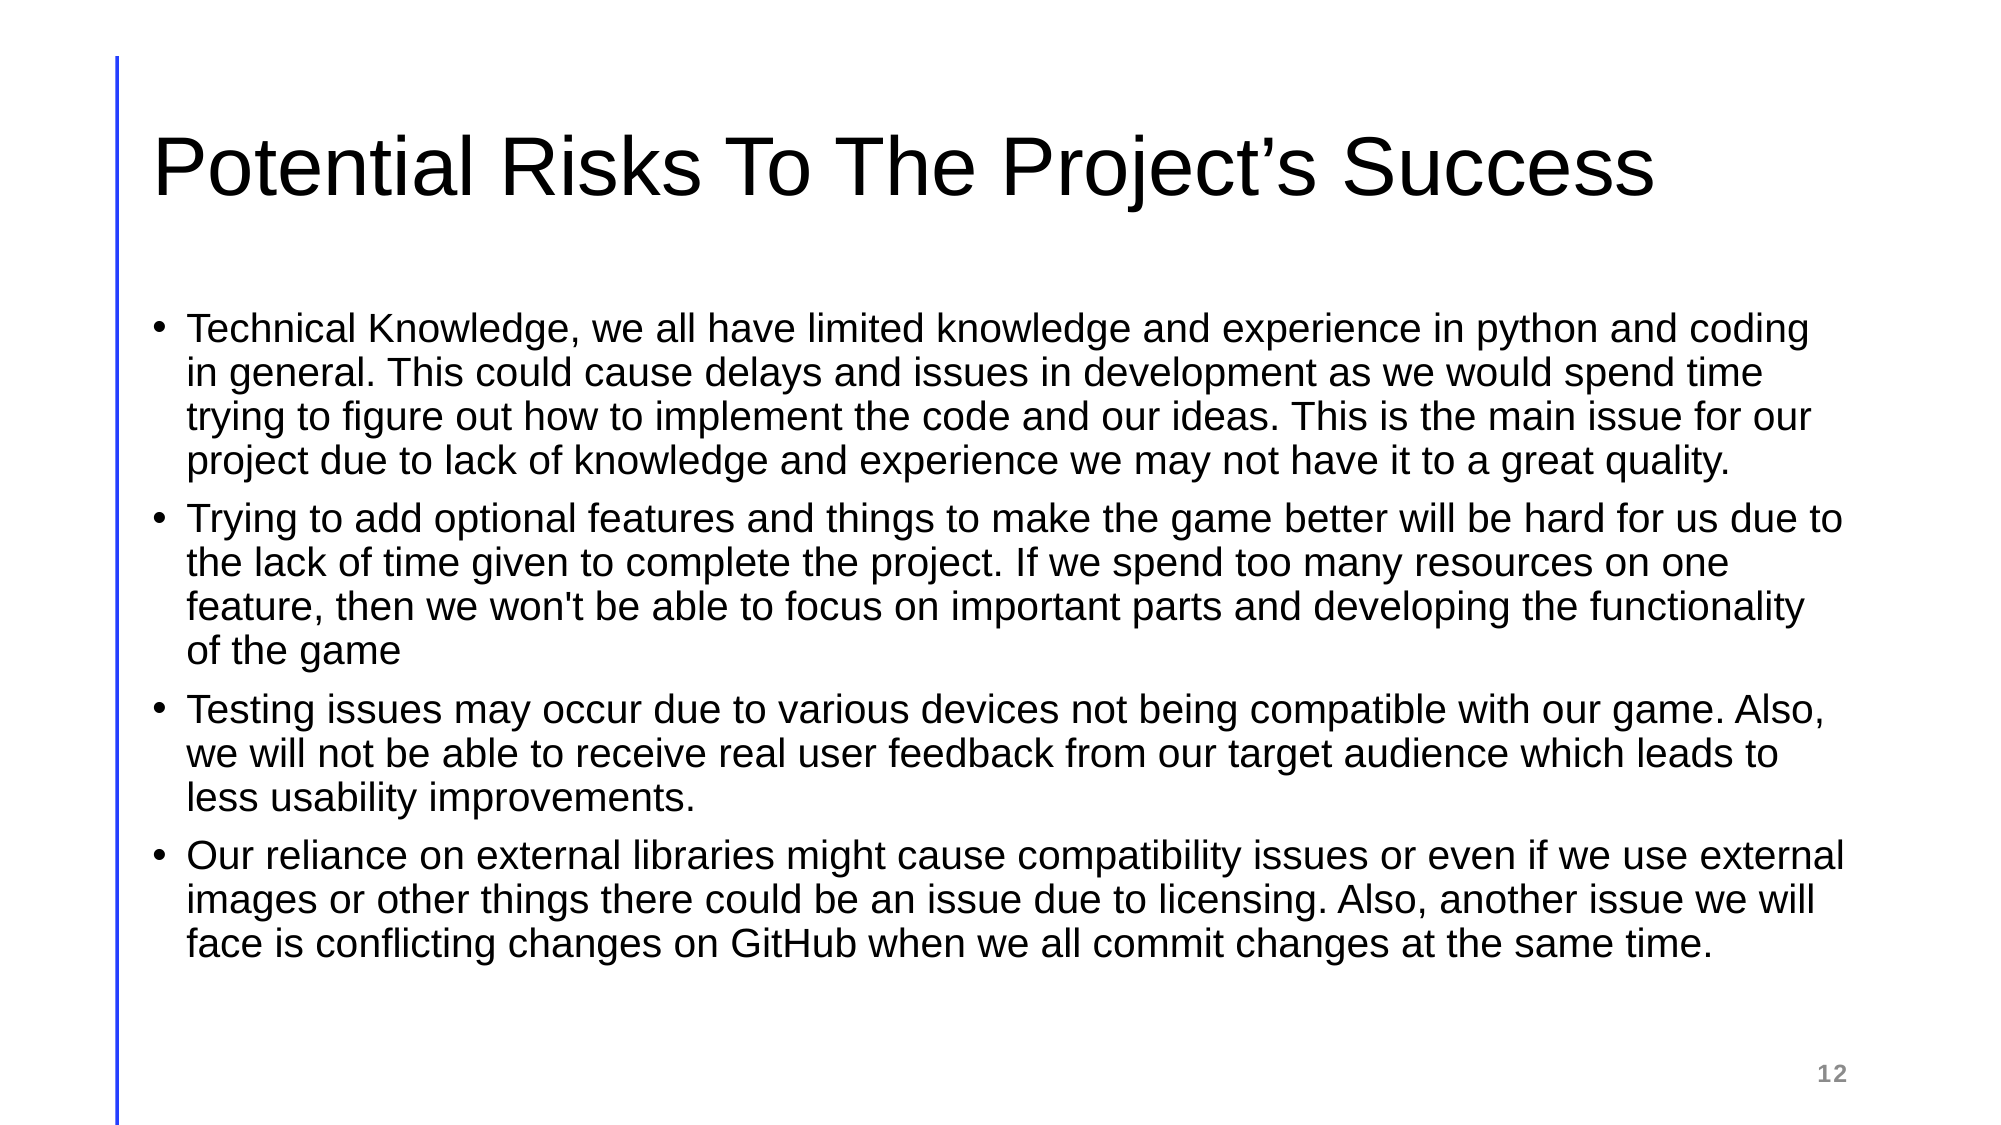

# Potential Risks To The Project’s Success
Technical Knowledge, we all have limited knowledge and experience in python and coding in general. This could cause delays and issues in development as we would spend time trying to figure out how to implement the code and our ideas. This is the main issue for our project due to lack of knowledge and experience we may not have it to a great quality.
Trying to add optional features and things to make the game better will be hard for us due to the lack of time given to complete the project. If we spend too many resources on one feature, then we won't be able to focus on important parts and developing the functionality of the game
Testing issues may occur due to various devices not being compatible with our game. Also, we will not be able to receive real user feedback from our target audience which leads to less usability improvements.
Our reliance on external libraries might cause compatibility issues or even if we use external images or other things there could be an issue due to licensing. Also, another issue we will face is conflicting changes on GitHub when we all commit changes at the same time.

12